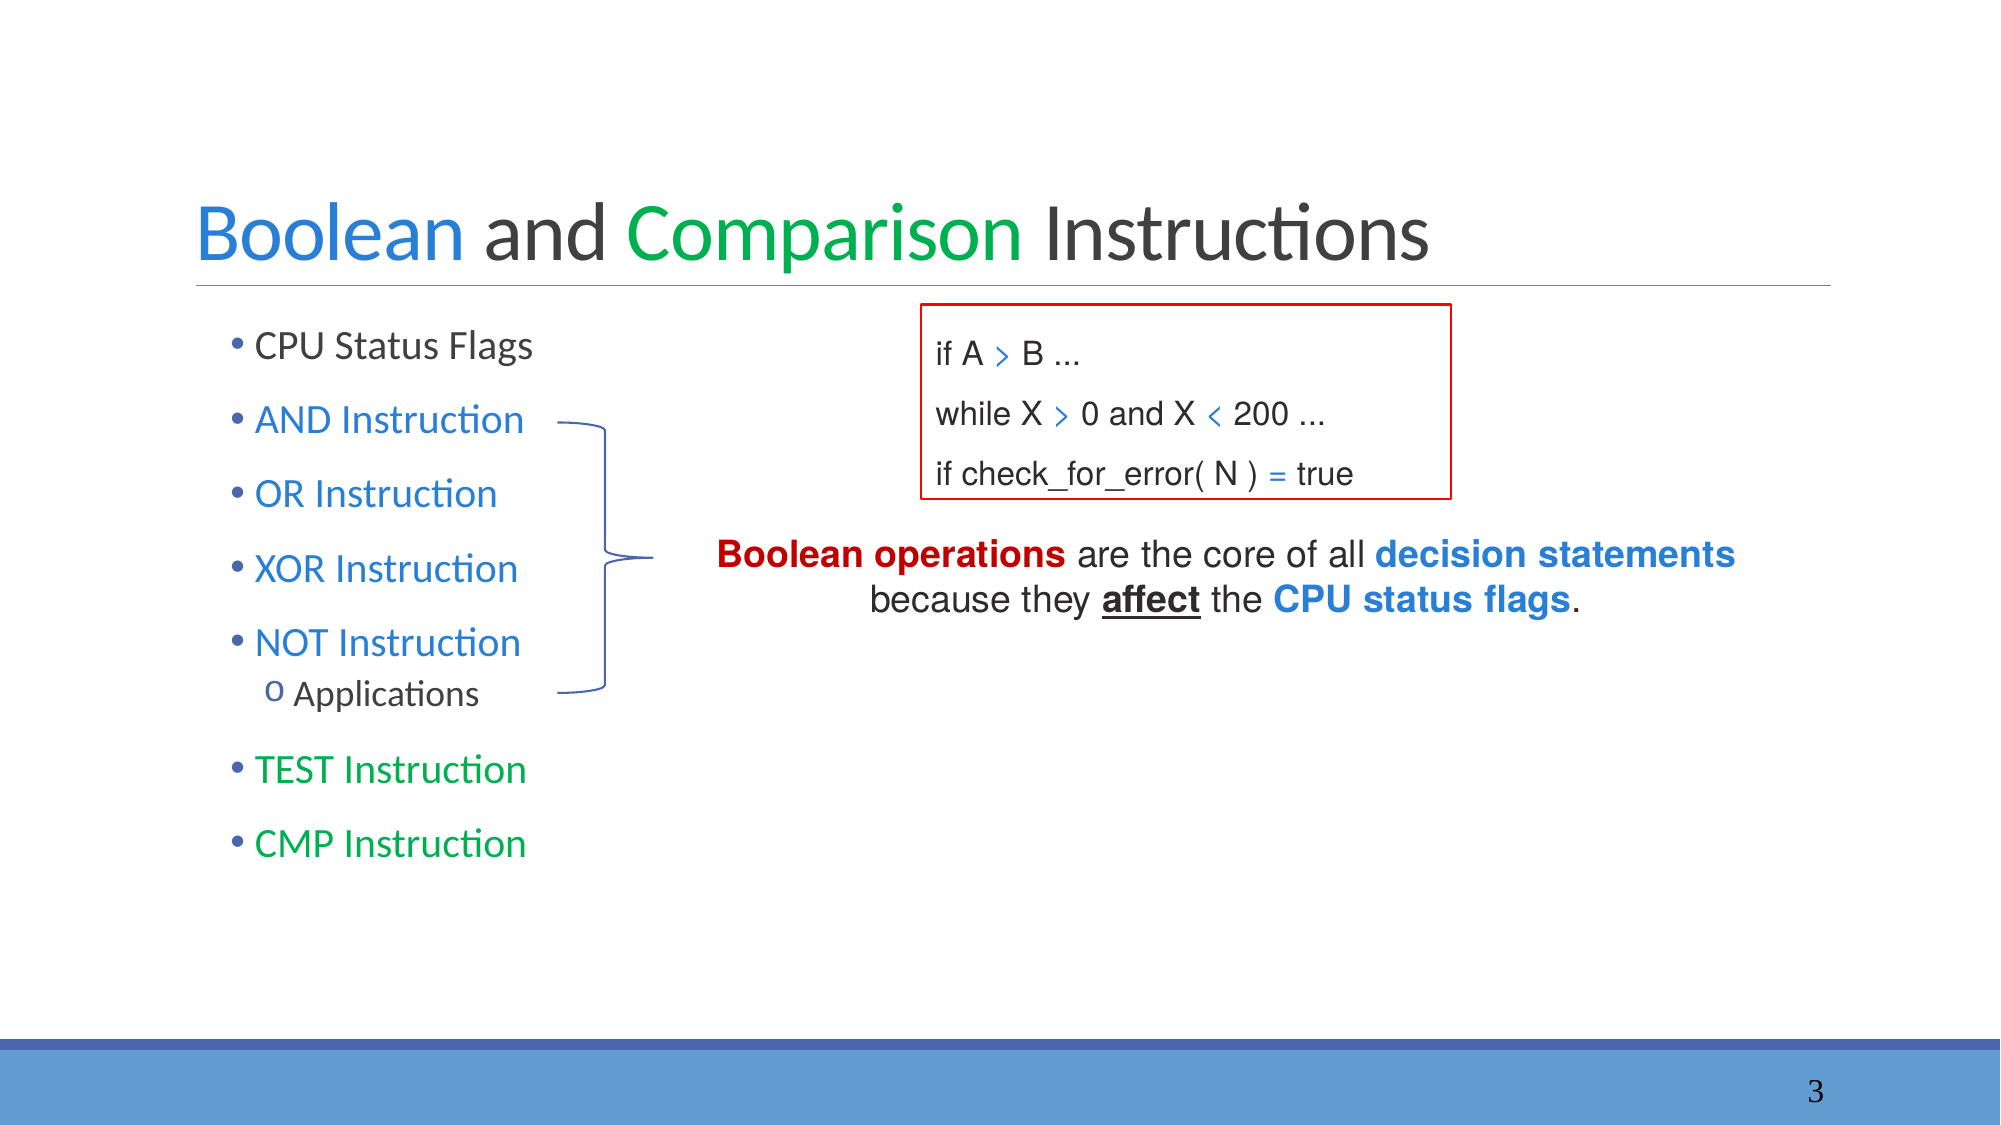

# Boolean and Comparison Instructions
if A > B ...
while X > 0 and X < 200 ...
if check_for_error( N ) = true
 CPU Status Flags
 AND Instruction
 OR Instruction
 XOR Instruction
 NOT Instruction
Applications
 TEST Instruction
 CMP Instruction

Boolean operations are the core of all decision statements because they affect the CPU status flags.
3